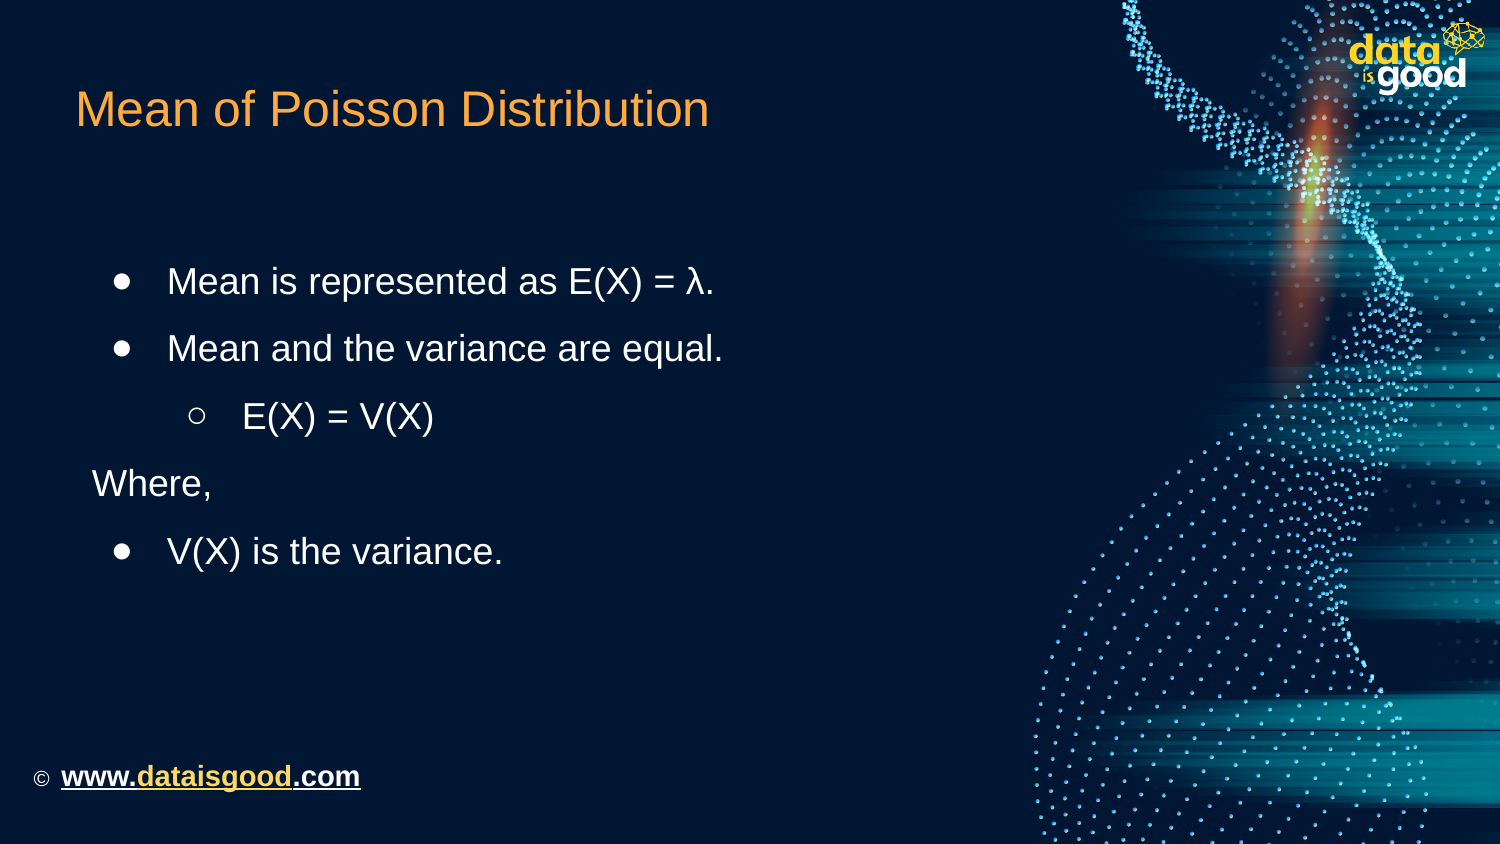

# Mean of Poisson Distribution
Mean is represented as E(X) = λ.
Mean and the variance are equal.
E(X) = V(X)
Where,
V(X) is the variance.